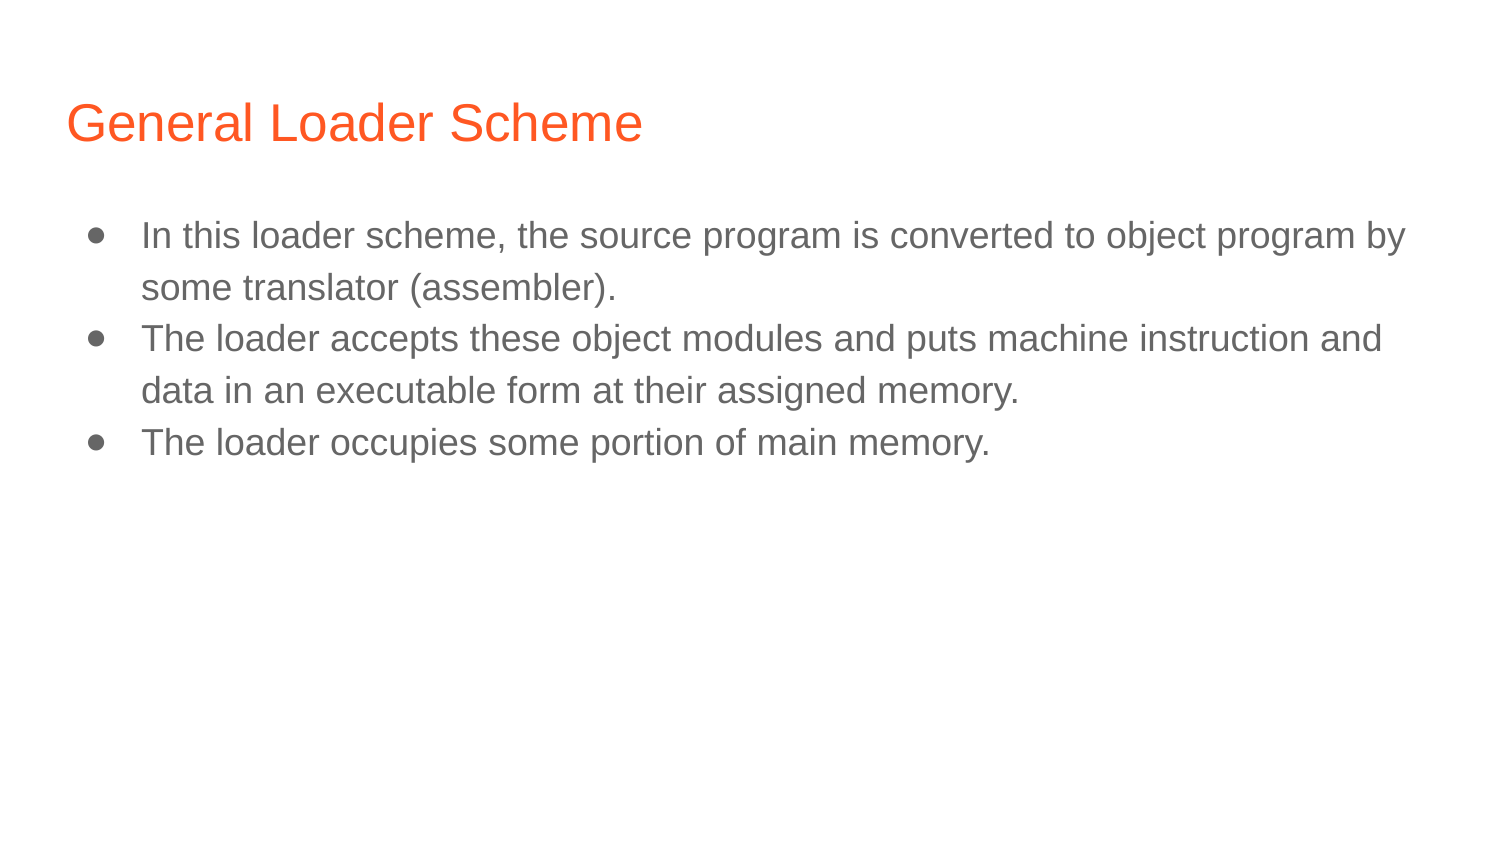

# General Loader Scheme
In this loader scheme, the source program is converted to object program by some translator (assembler).
The loader accepts these object modules and puts machine instruction and data in an executable form at their assigned memory.
The loader occupies some portion of main memory.